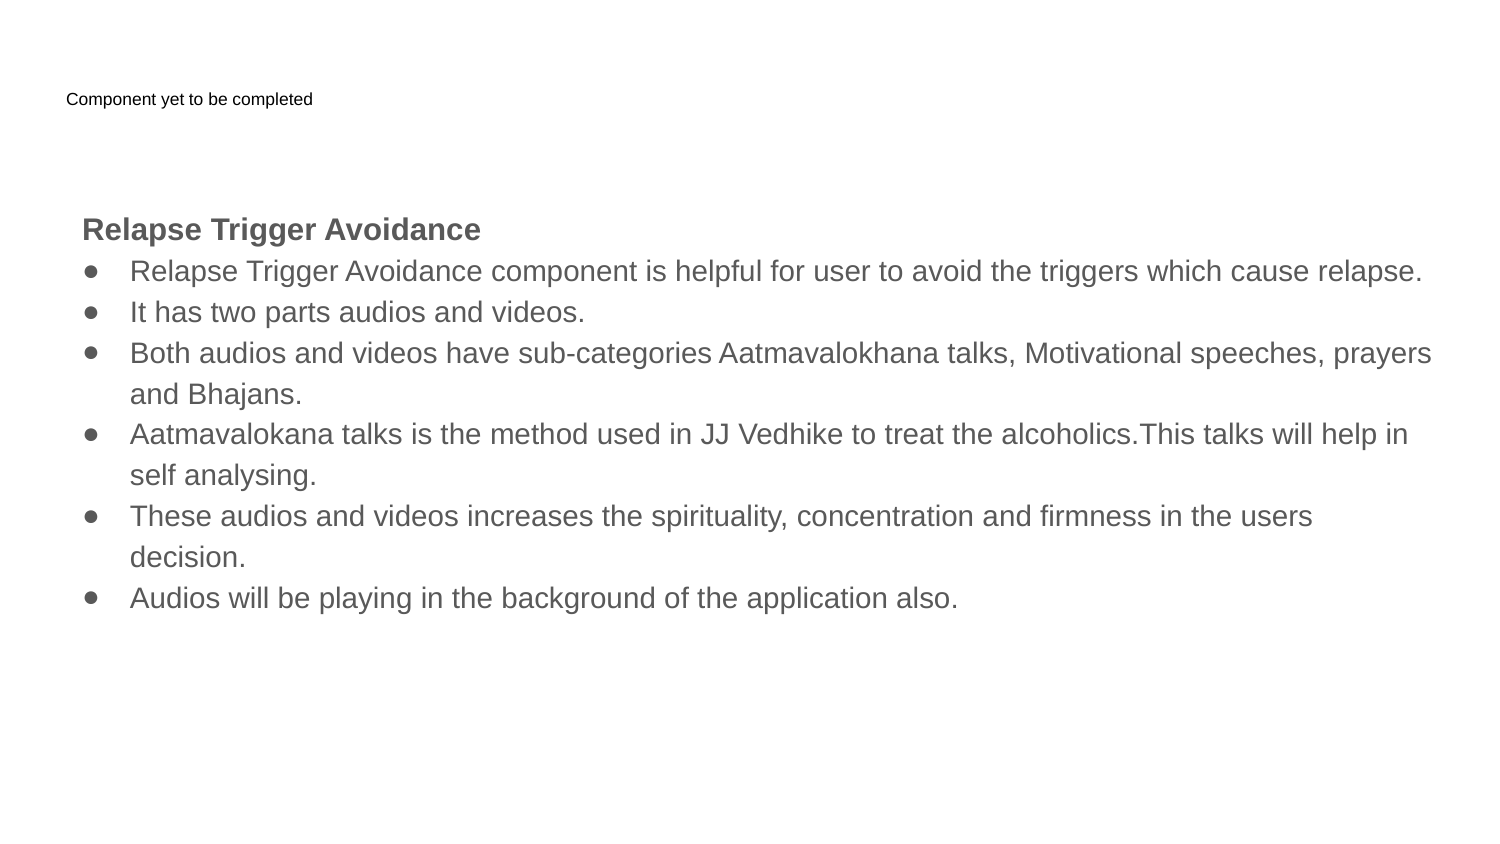

# Component yet to be completed
Relapse Trigger Avoidance
Relapse Trigger Avoidance component is helpful for user to avoid the triggers which cause relapse.
It has two parts audios and videos.
Both audios and videos have sub-categories Aatmavalokhana talks, Motivational speeches, prayers and Bhajans.
Aatmavalokana talks is the method used in JJ Vedhike to treat the alcoholics.This talks will help in self analysing.
These audios and videos increases the spirituality, concentration and firmness in the users decision.
Audios will be playing in the background of the application also.